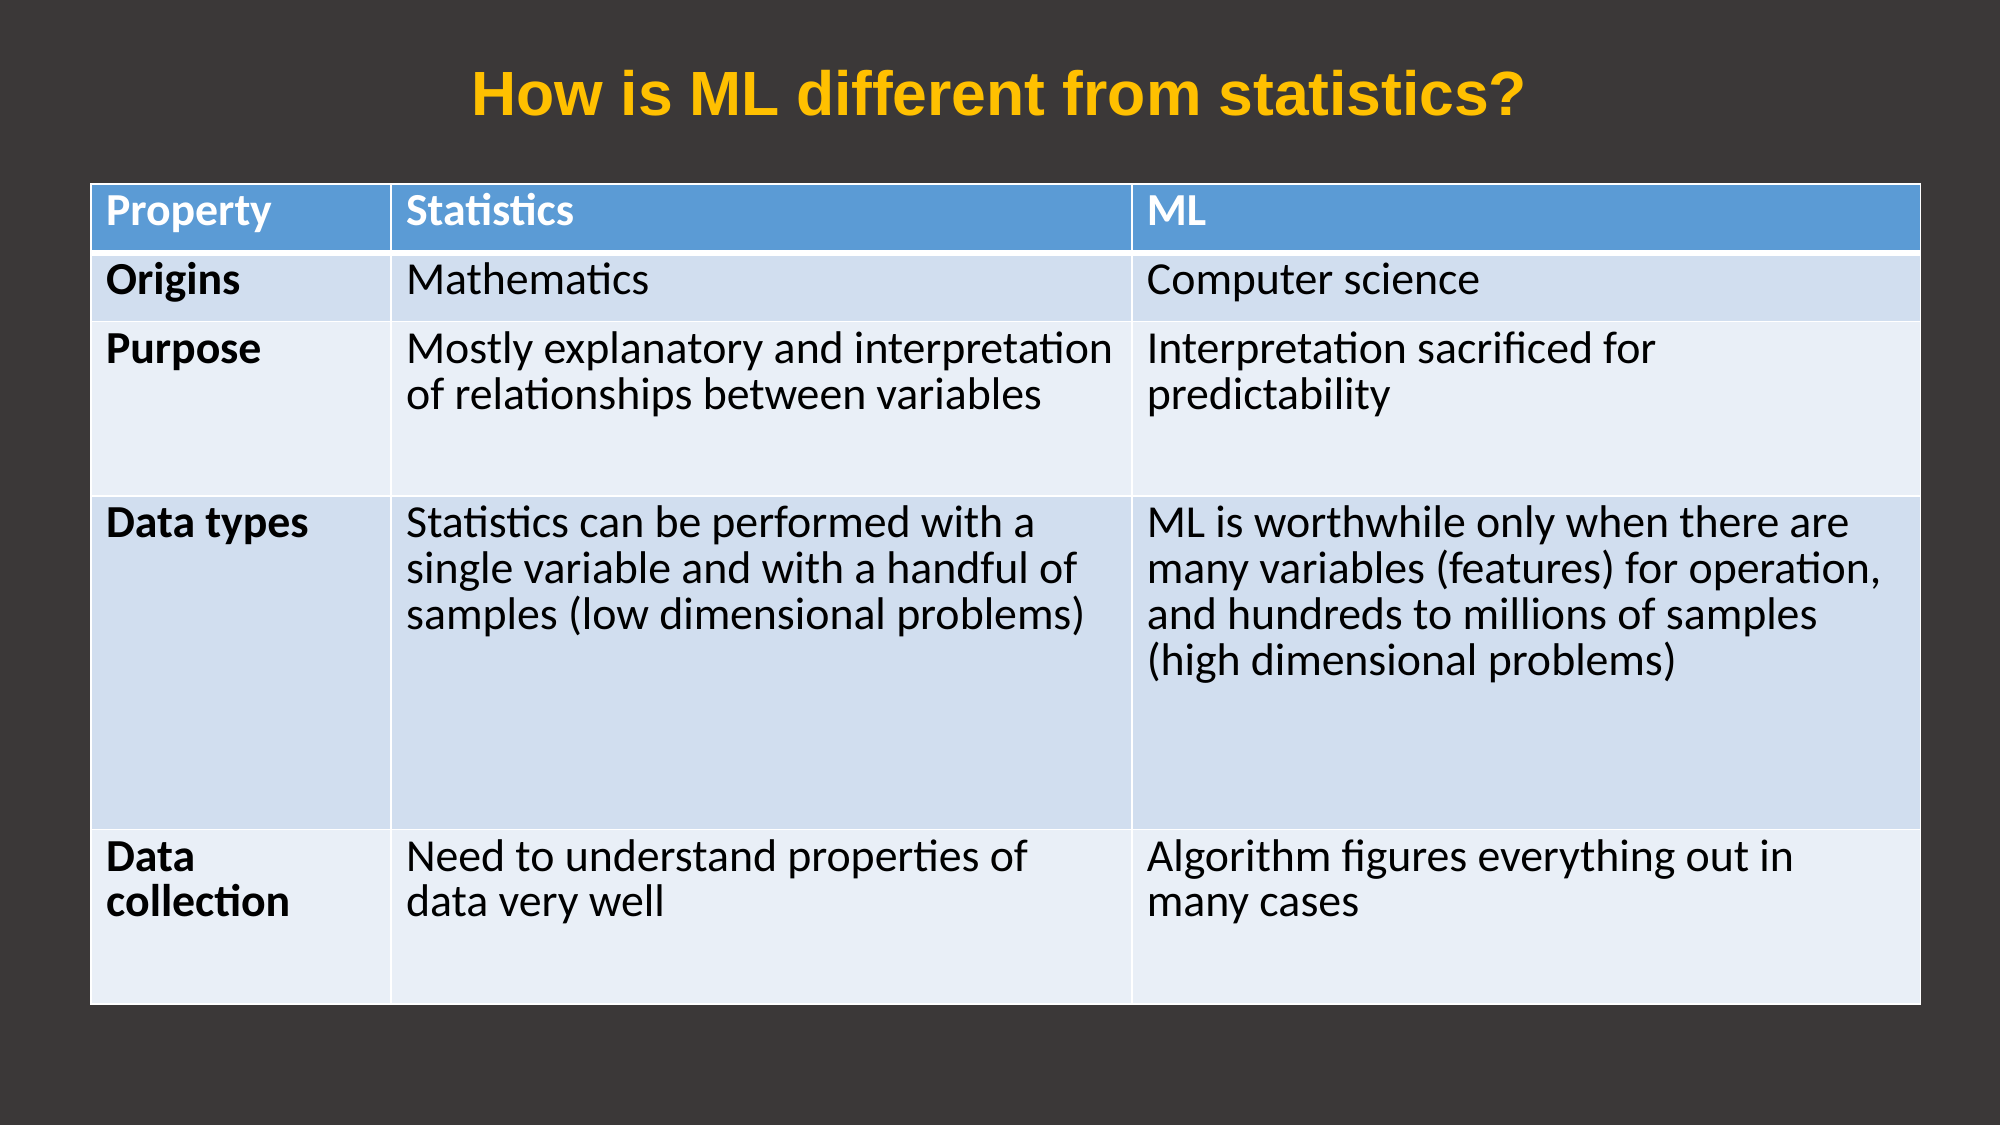

# How is ML different from statistics?
| Property | Statistics | ML |
| --- | --- | --- |
| Origins | Mathematics | Computer science |
| Purpose | Mostly explanatory and interpretation of relationships between variables | Interpretation sacrificed for predictability |
| Data types | Statistics can be performed with a single variable and with a handful of samples (low dimensional problems) | ML is worthwhile only when there are many variables (features) for operation, and hundreds to millions of samples (high dimensional problems) |
| Data collection | Need to understand properties of data very well | Algorithm figures everything out in many cases |